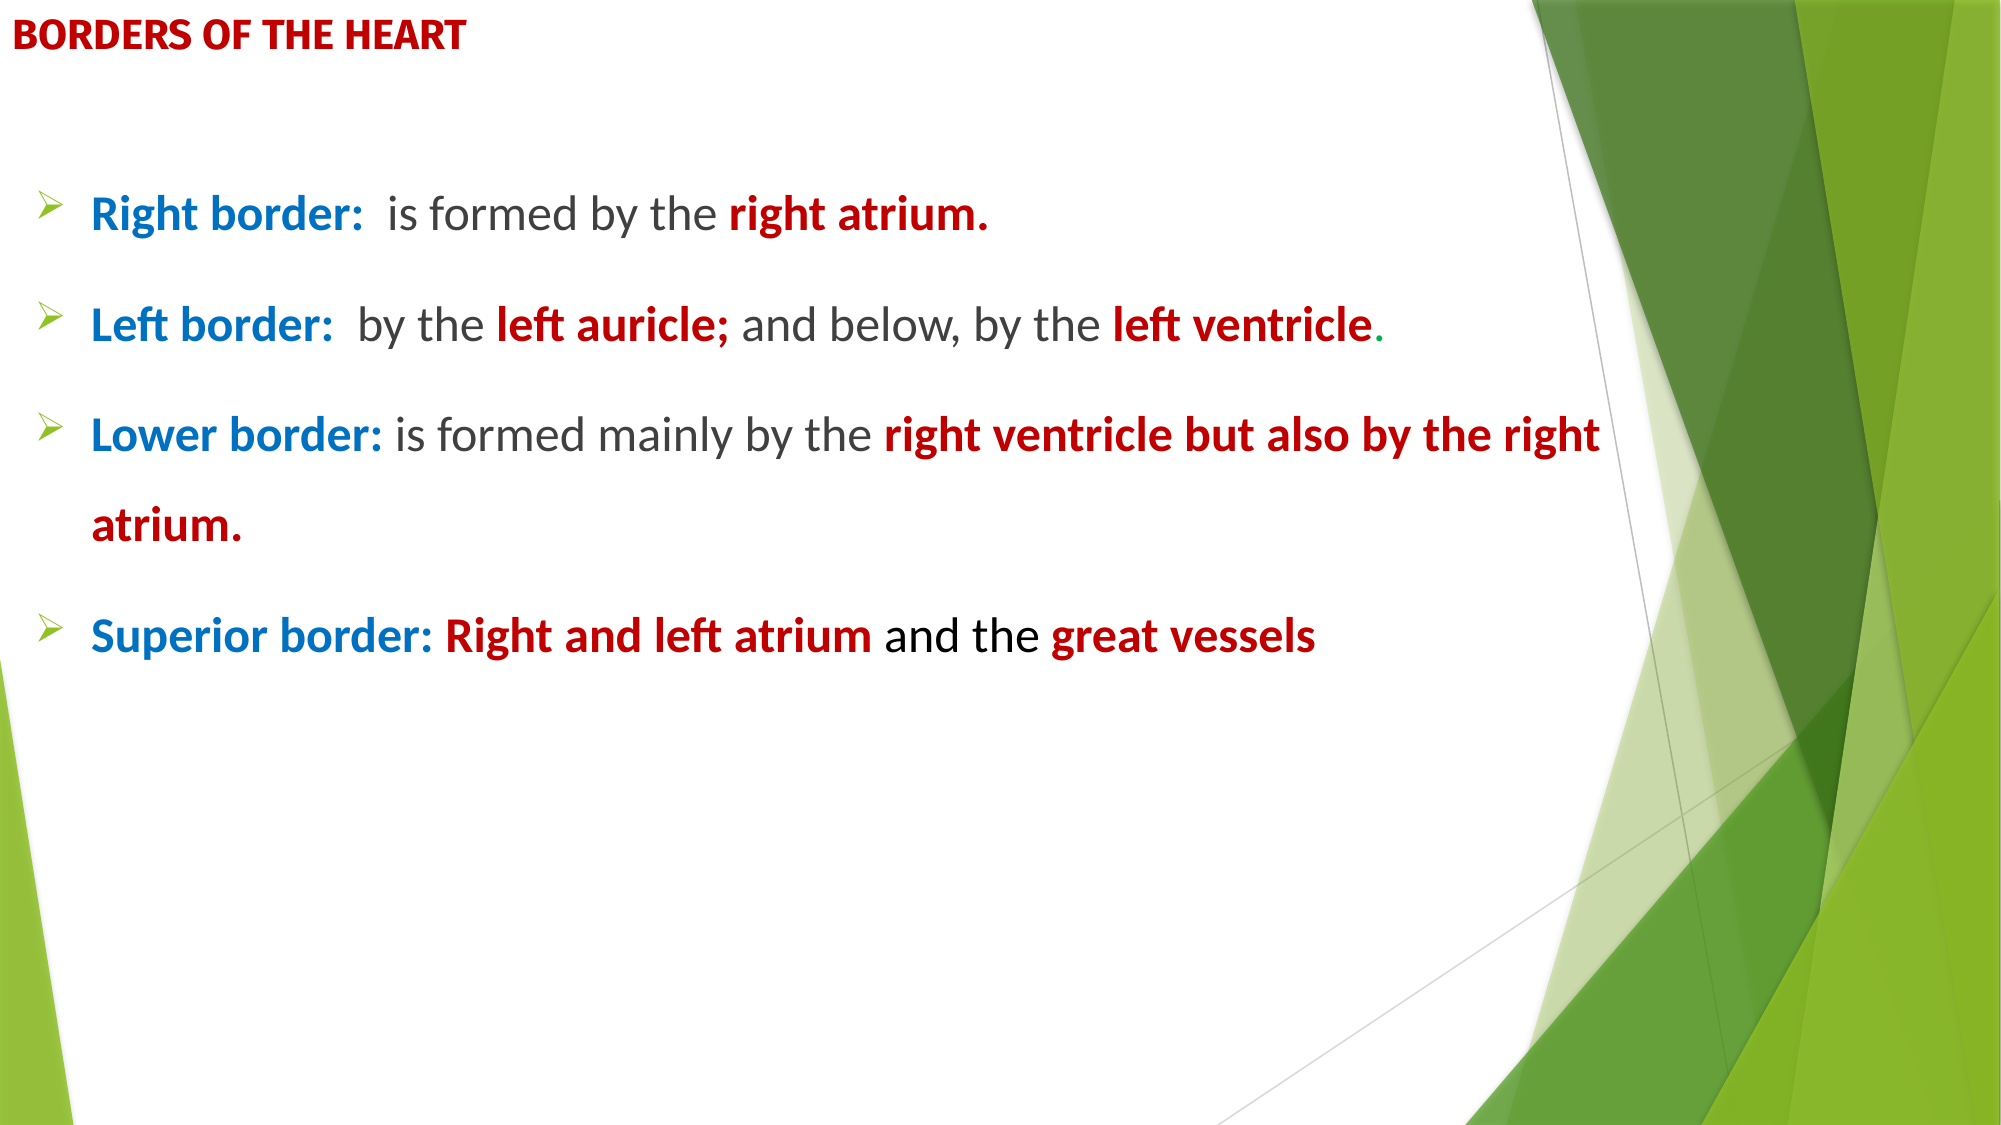

# BORDERS OF THE HEART
Right border:  is formed by the right atrium.
Left border:  by the left auricle; and below, by the left ventricle.
Lower border: is formed mainly by the right ventricle but also by the right atrium.
Superior border: Right and left atrium and the great vessels